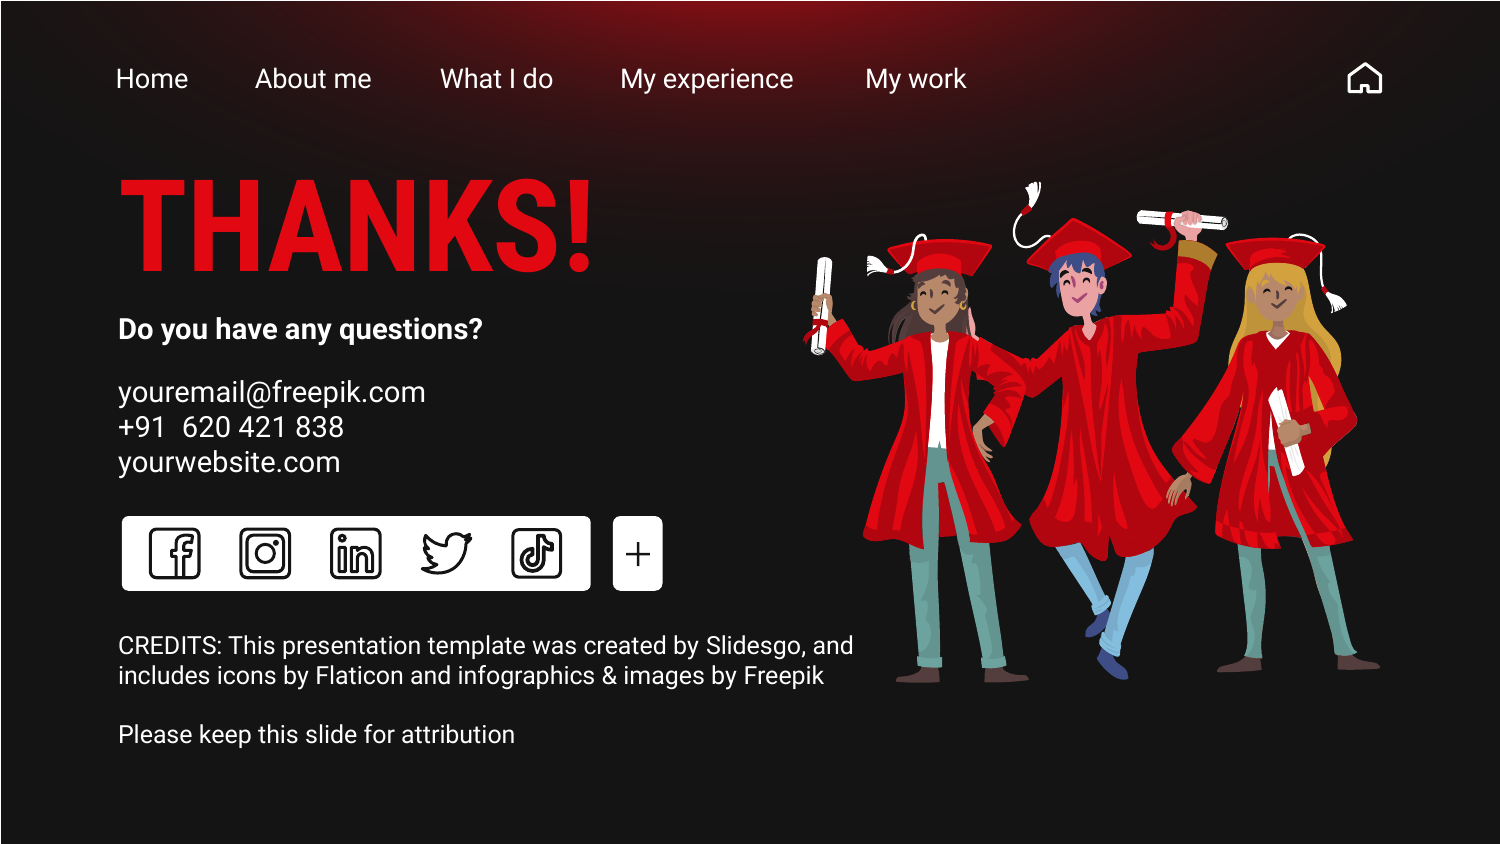

Home
About me
What I do
My experience
My work

# THANKS!

Do you have any questions?

youremail@freepik.com
+91  620 421 838
yourwebsite.com

Please keep this slide for attribution